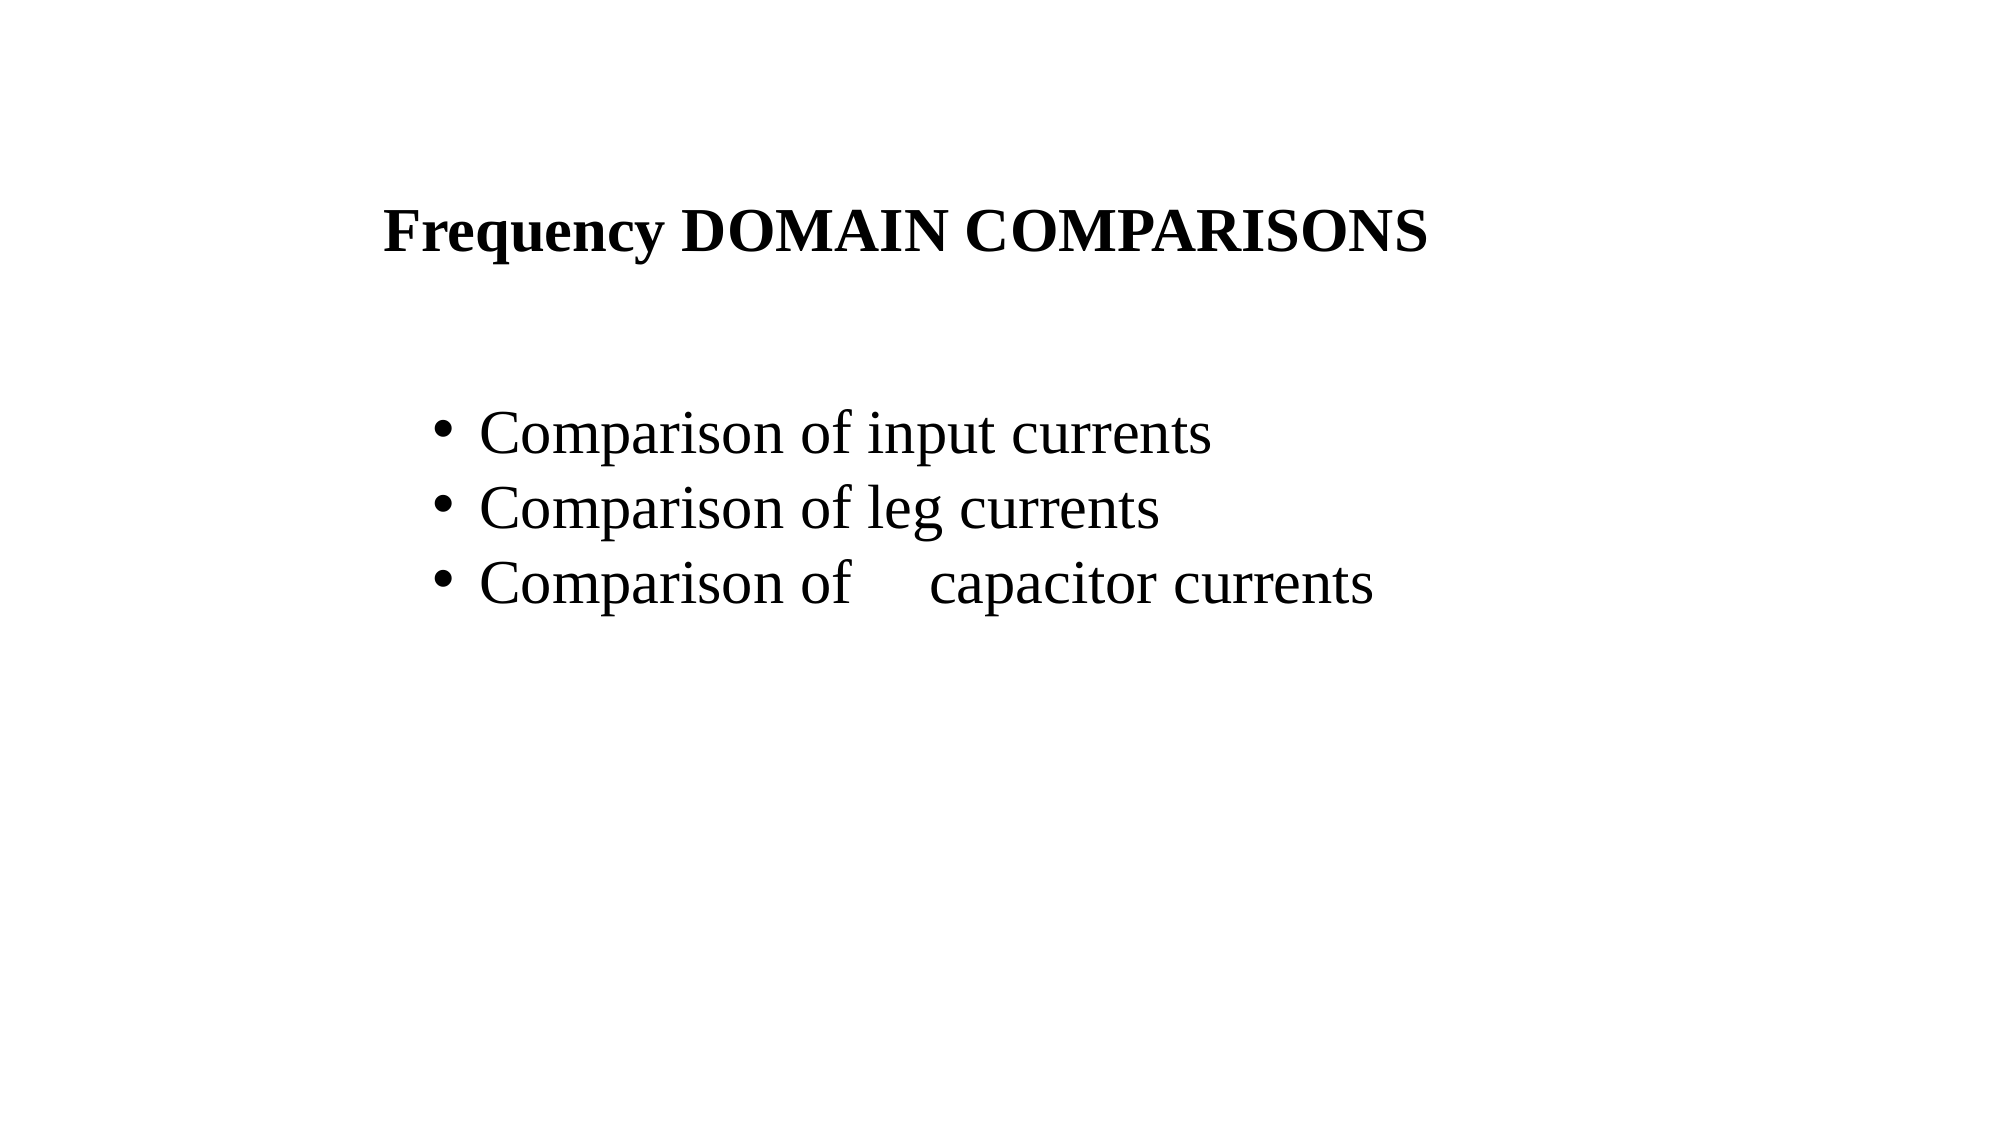

Frequency DOMAIN COMPARISONS
Comparison of input currents
Comparison of leg currents
Comparison of 	capacitor currents